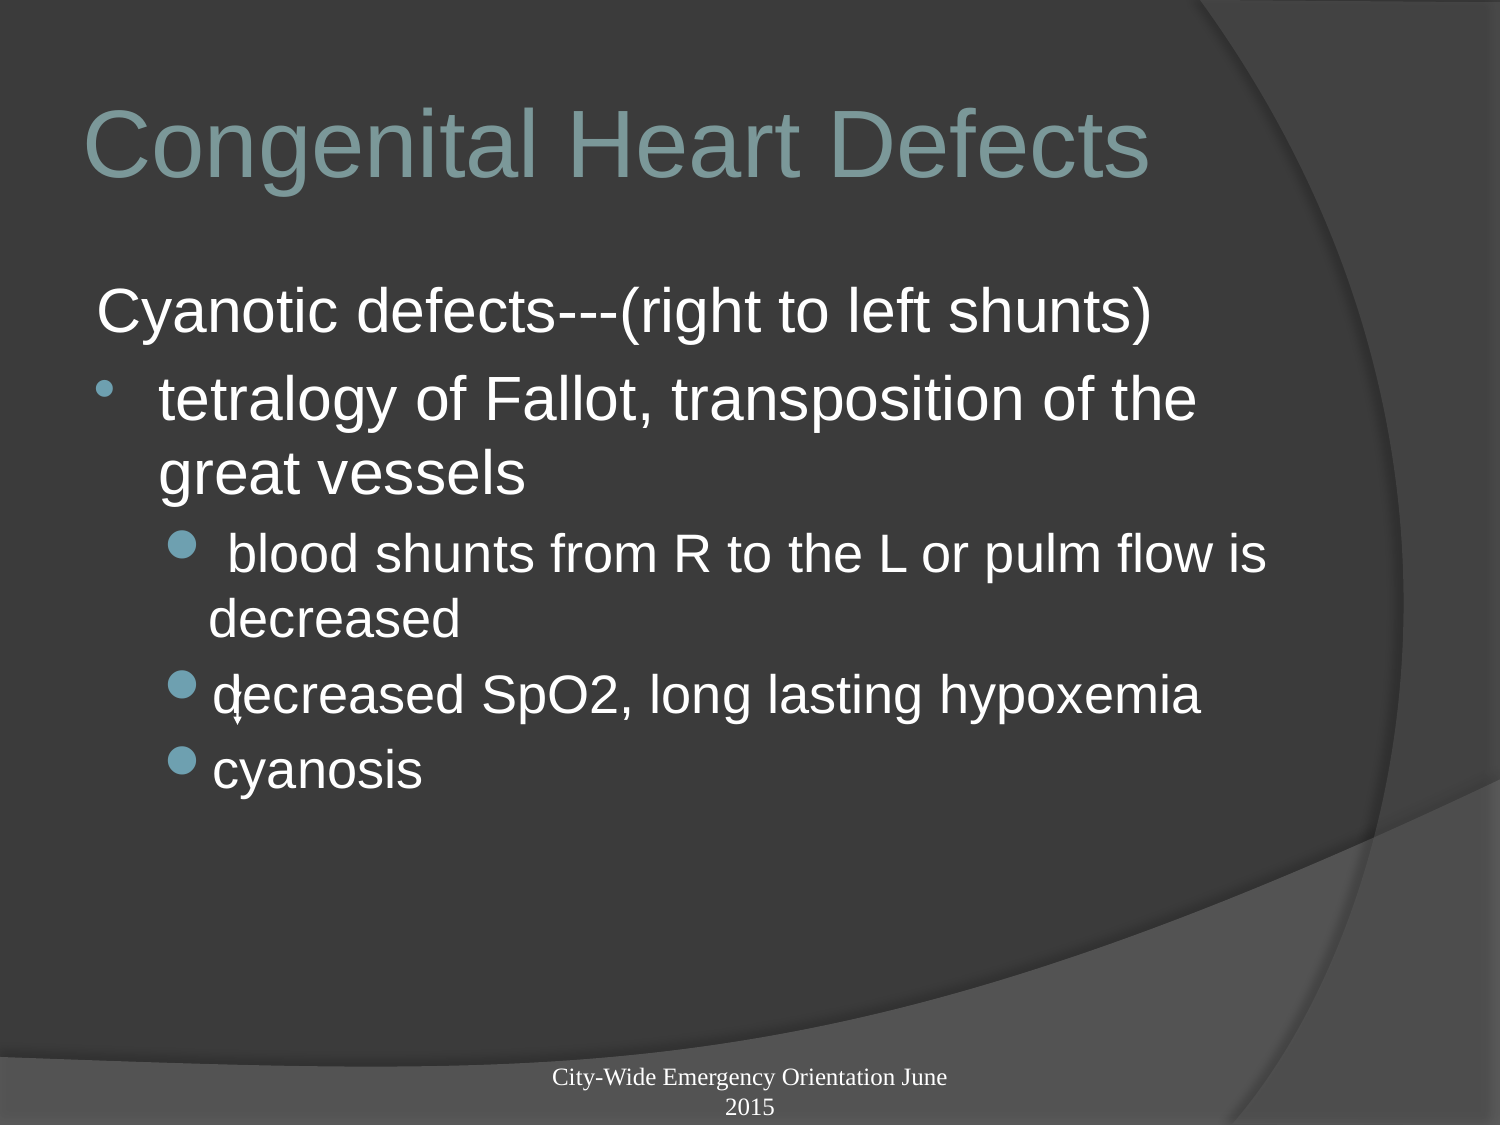

# Congenital Heart Defects
Cyanotic defects---(right to left shunts)
tetralogy of Fallot, transposition of the great vessels
 blood shunts from R to the L or pulm flow is decreased
decreased SpO2, long lasting hypoxemia
cyanosis

City-Wide Emergency Orientation June 2015